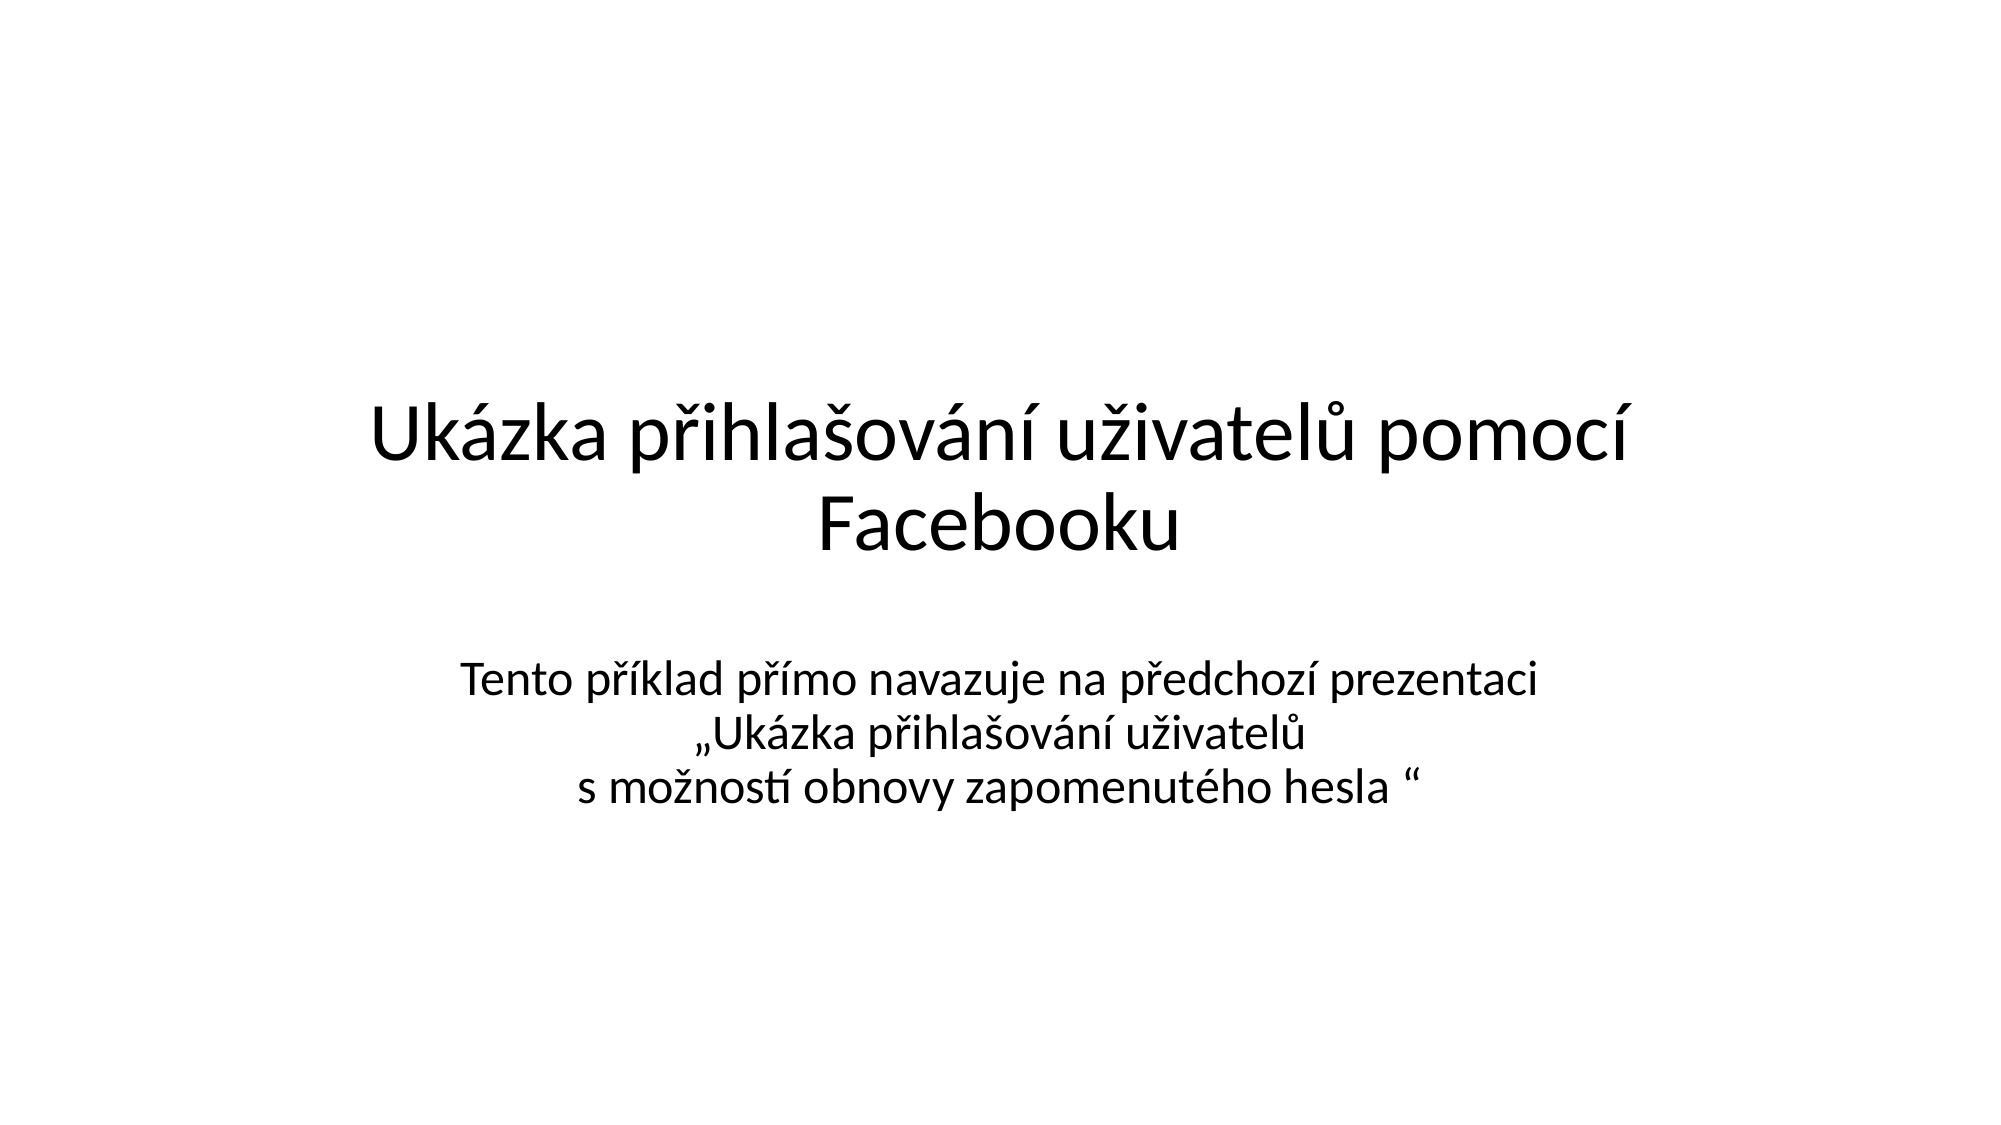

# Ukázka přihlašování uživatelů pomocí Facebooku
Tento příklad přímo navazuje na předchozí prezentaci
„Ukázka přihlašování uživatelů
s možností obnovy zapomenutého hesla “